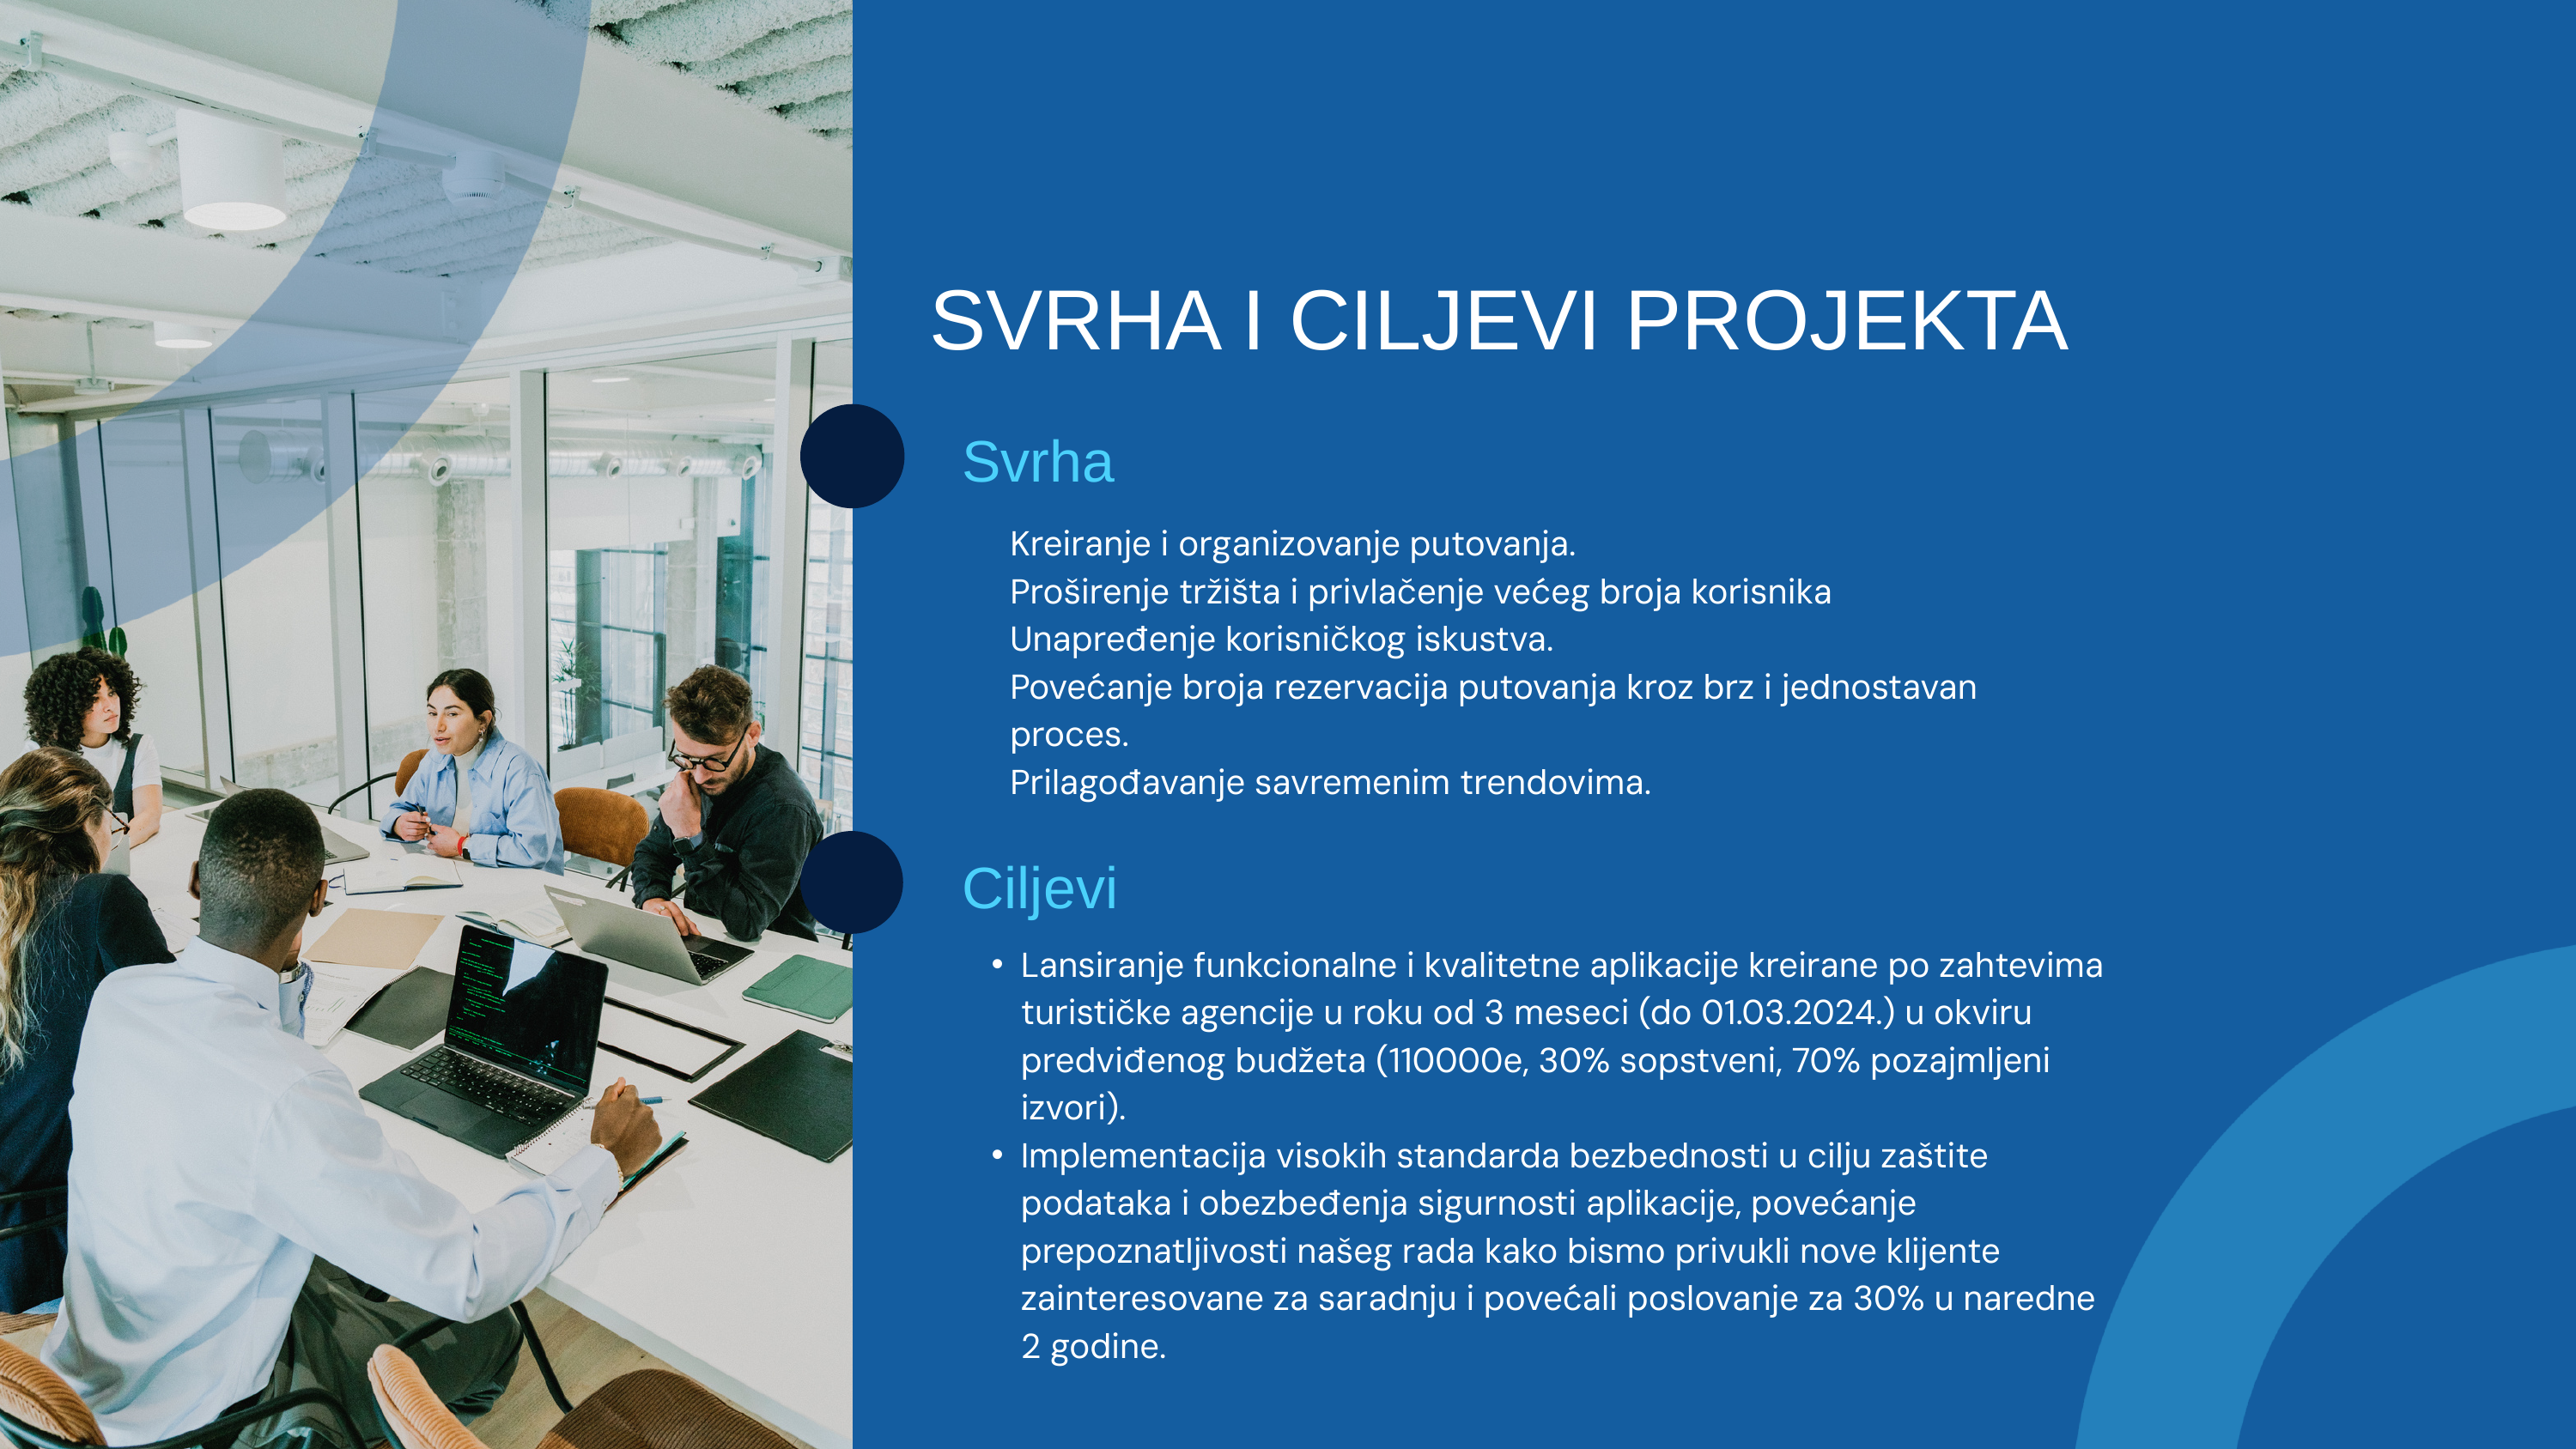

SVRHA I CILJEVI PROJEKTA

Svrha
Kreiranje i organizovanje putovanja.
Proširenje tržišta i privlačenje većeg broja korisnika
Unapređenje korisničkog iskustva.
Povećanje broja rezervacija putovanja kroz brz i jednostavan proces.
Prilagođavanje savremenim trendovima.

Ciljevi
Lansiranje funkcionalne i kvalitetne aplikacije kreirane po zahtevima turističke agencije u roku od 3 meseci (do 01.03.2024.) u okviru predviđenog budžeta (110000e, 30% sopstveni, 70% pozajmljeni izvori).
Implementacija visokih standarda bezbednosti u cilju zaštite podataka i obezbeđenja sigurnosti aplikacije, povećanje prepoznatljivosti našeg rada kako bismo privukli nove klijente zainteresovane za saradnju i povećali poslovanje za 30% u naredne 2 godine.